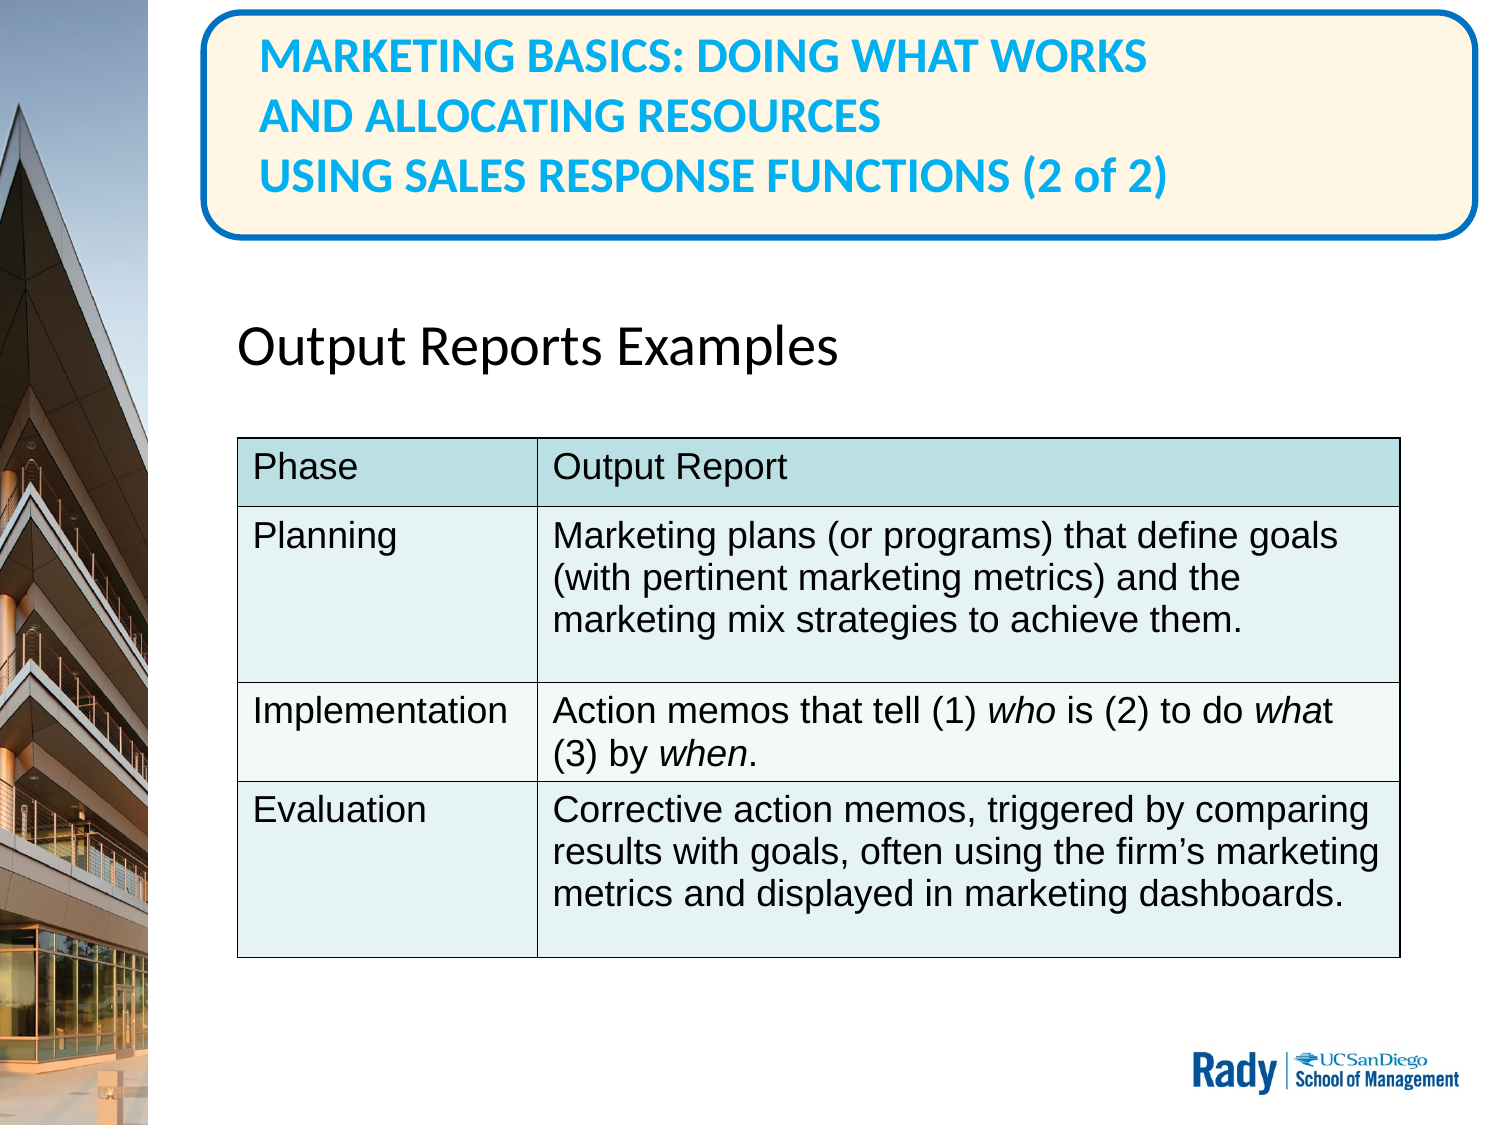

# MARKETING BASICS: DOING WHAT WORKS AND ALLOCATING RESOURCES USING SALES RESPONSE FUNCTIONS (2 of 2)
Output Reports Examples
| Phase | Output Report |
| --- | --- |
| Planning | Marketing plans (or programs) that define goals (with pertinent marketing metrics) and the marketing mix strategies to achieve them. |
| Implementation | Action memos that tell (1) who is (2) to do what (3) by when. |
| Evaluation | Corrective action memos, triggered by comparing results with goals, often using the firm’s marketing metrics and displayed in marketing dashboards. |